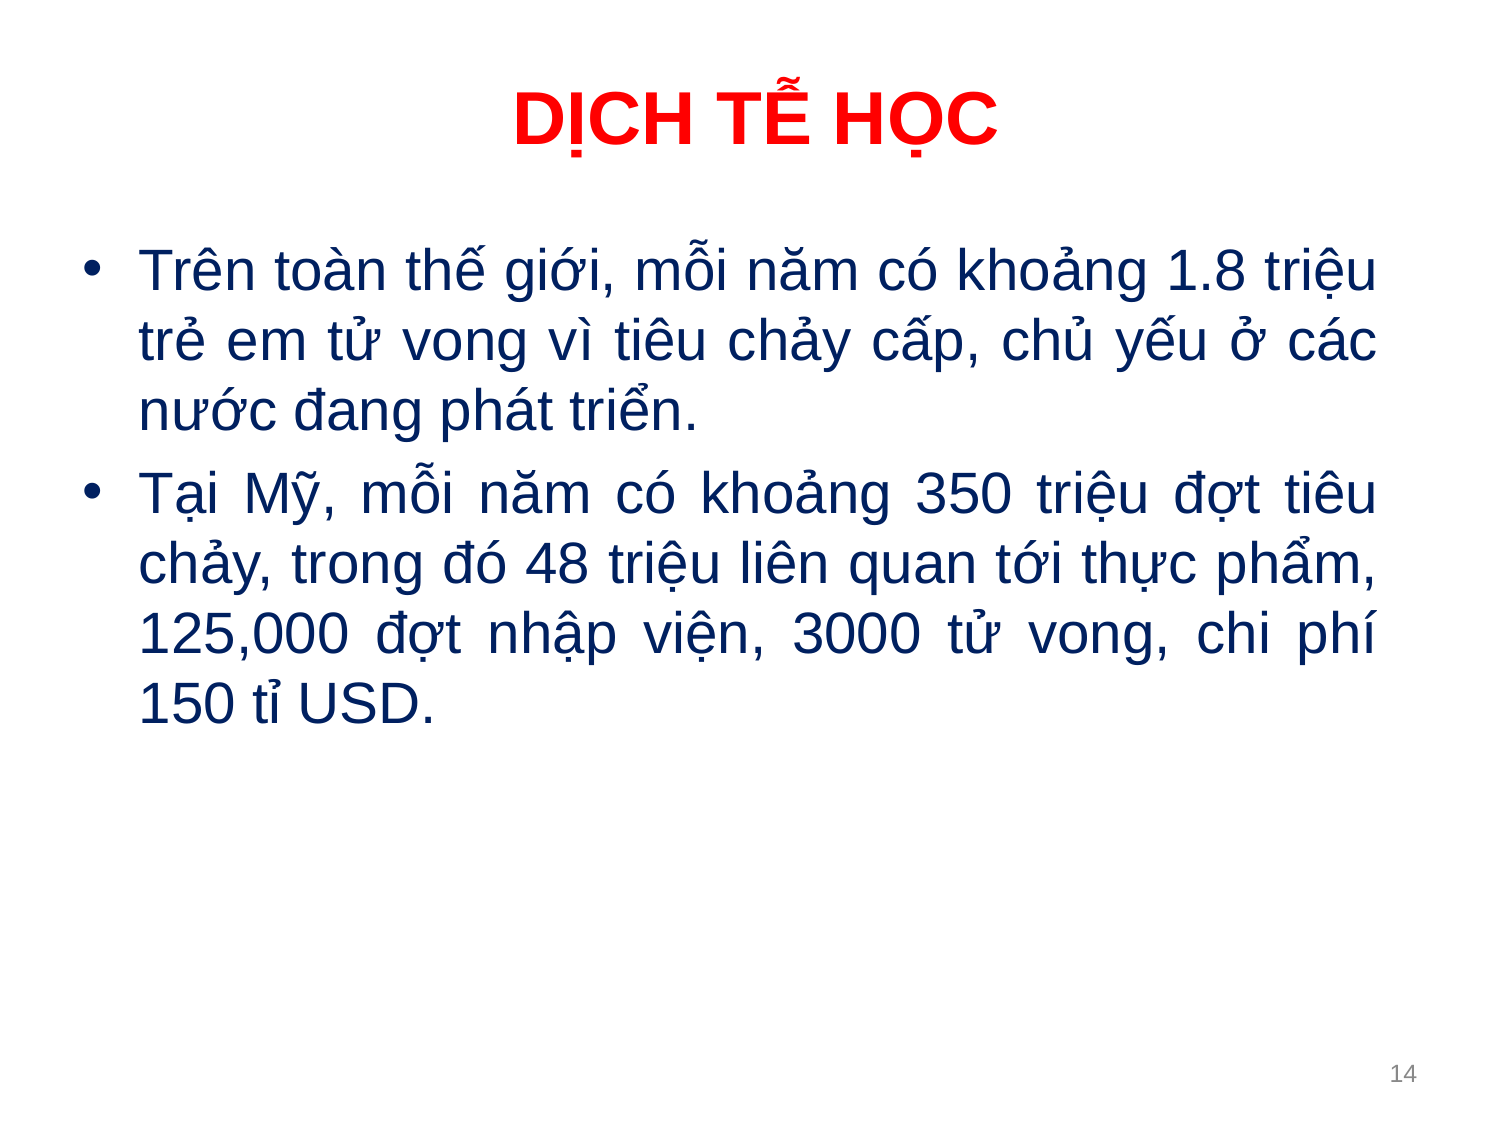

DỊCH TỄ HỌC
Trên toàn thế giới, mỗi năm có khoảng 1.8 triệu trẻ em tử vong vì tiêu chảy cấp, chủ yếu ở các nước đang phát triển.
Tại Mỹ, mỗi năm có khoảng 350 triệu đợt tiêu chảy, trong đó 48 triệu liên quan tới thực phẩm, 125,000 đợt nhập viện, 3000 tử vong, chi phí 150 tỉ USD.
14